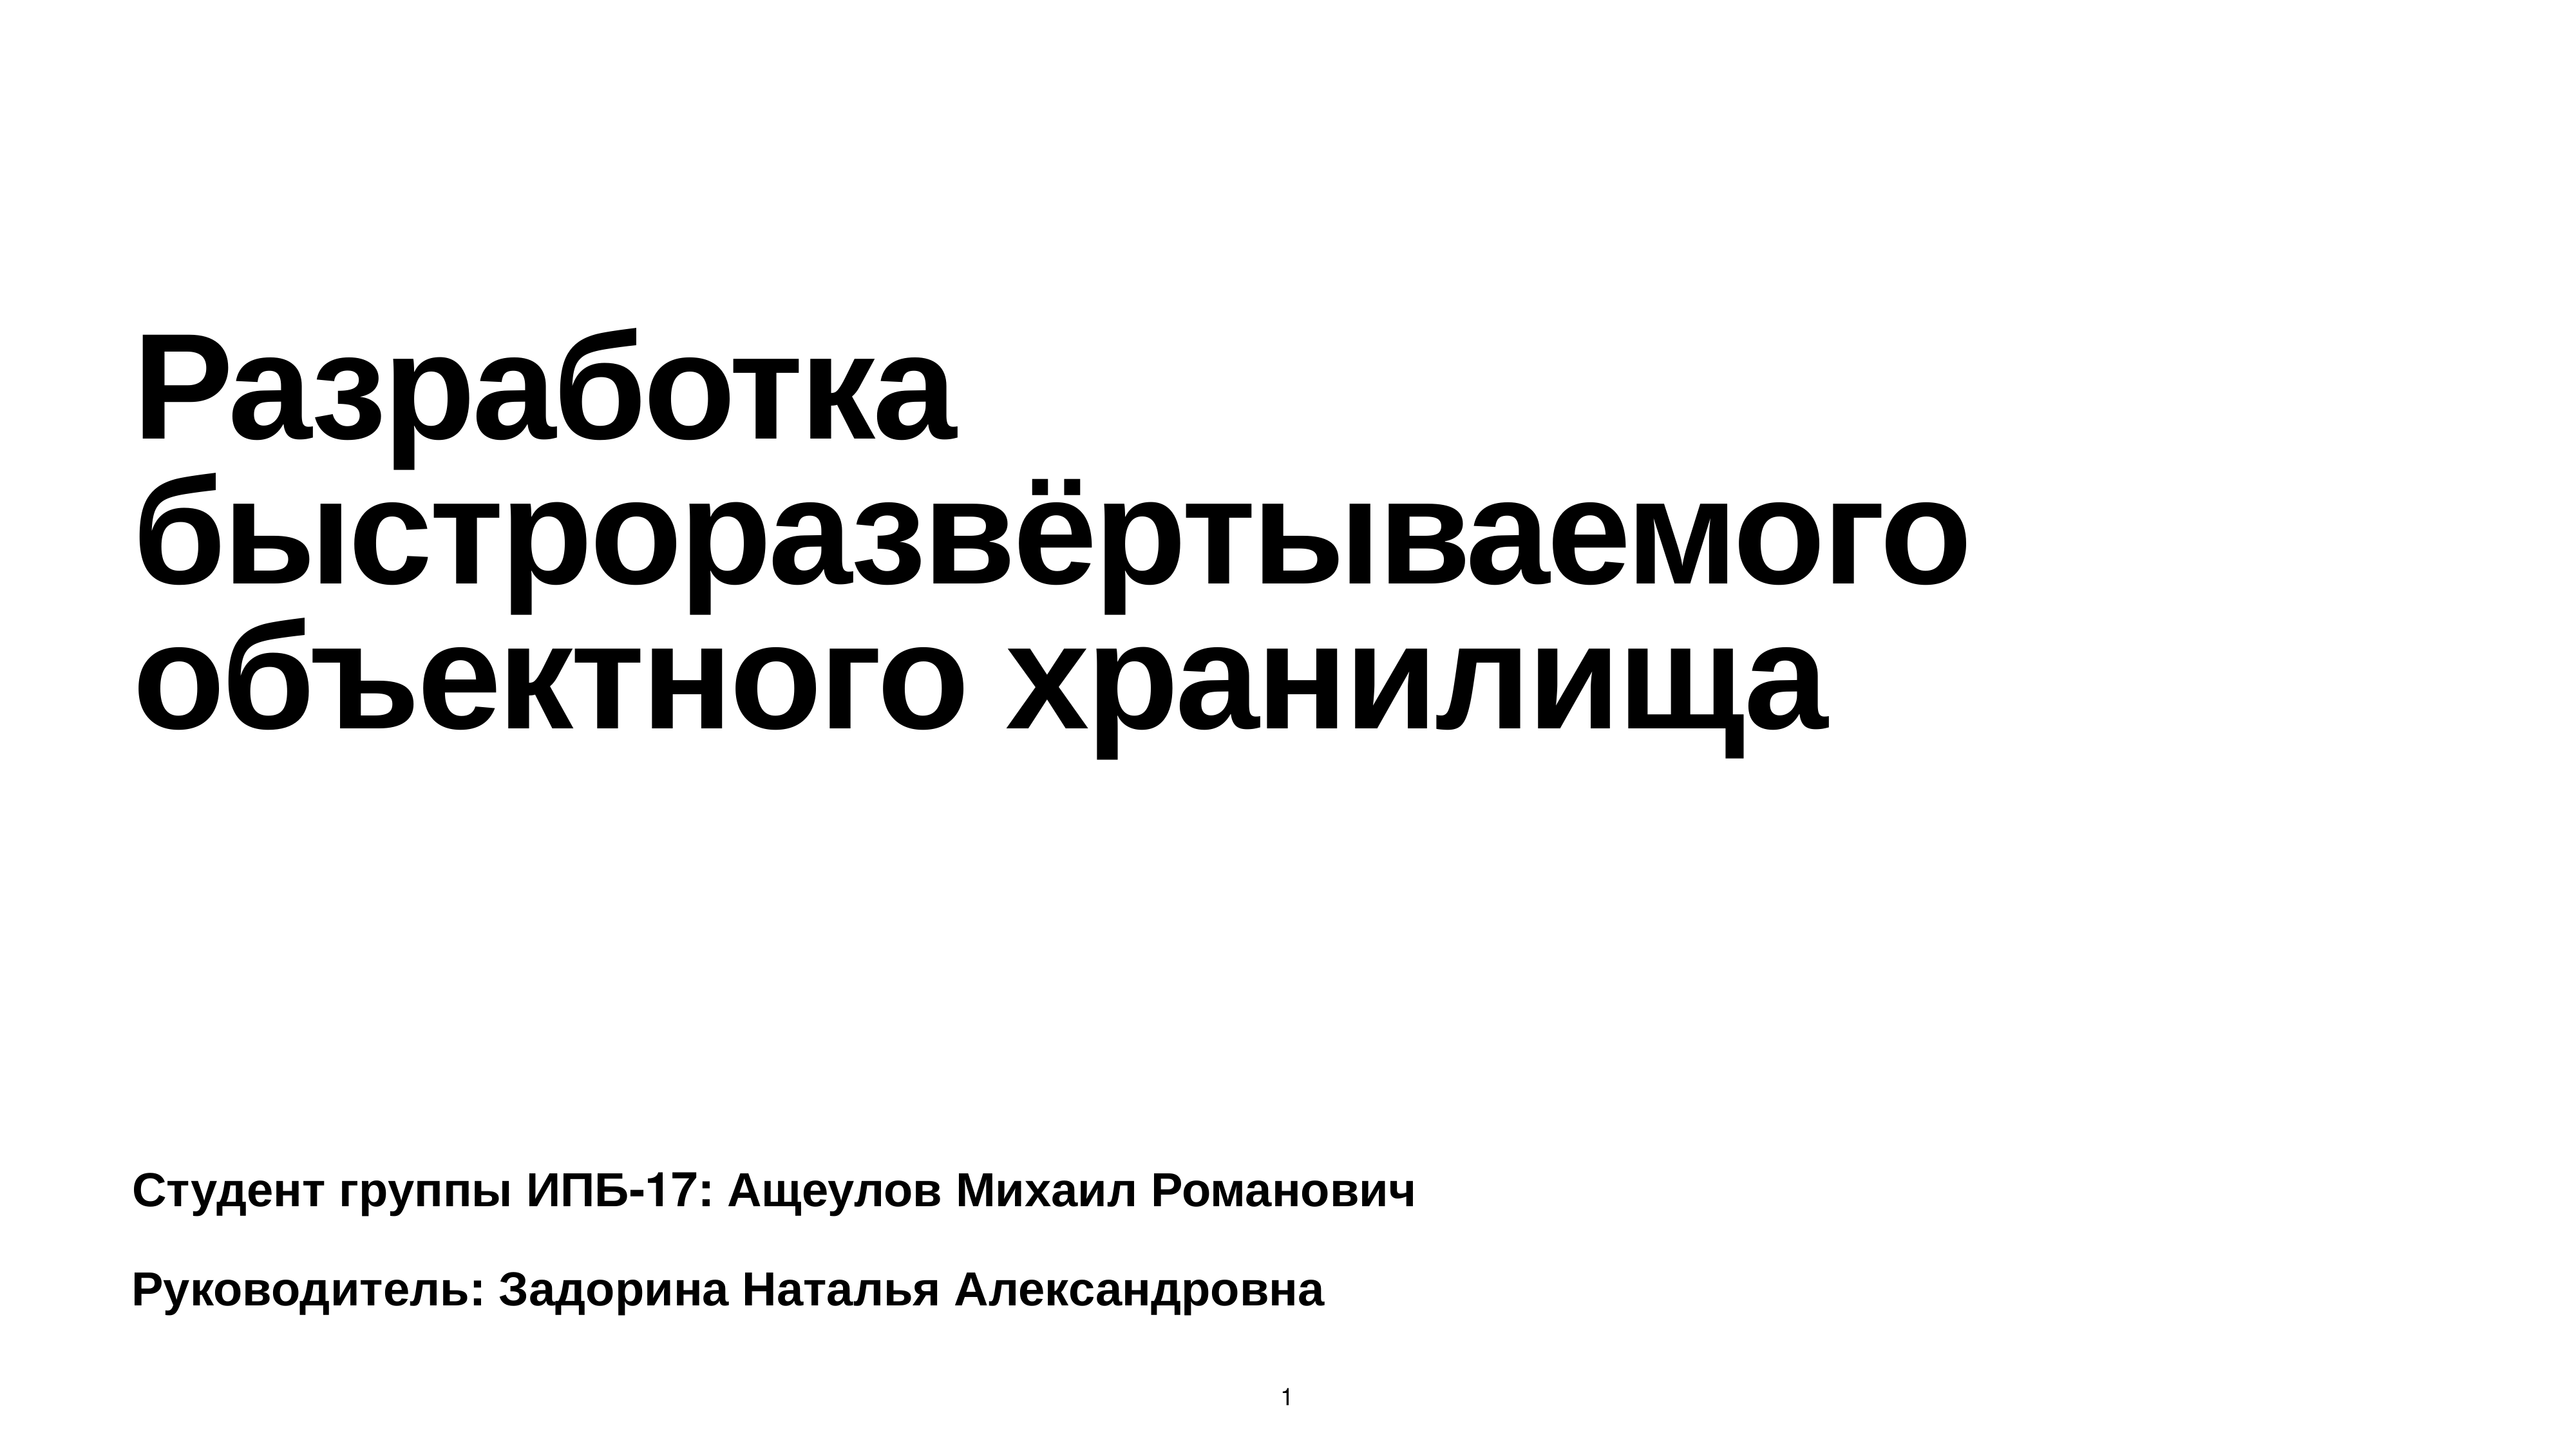

# Разработка быстроразвёртываемого объектного хранилища
Студент группы ИПБ-17: Ащеулов Михаил Романович
Руководитель: Задорина Наталья Александровна
1